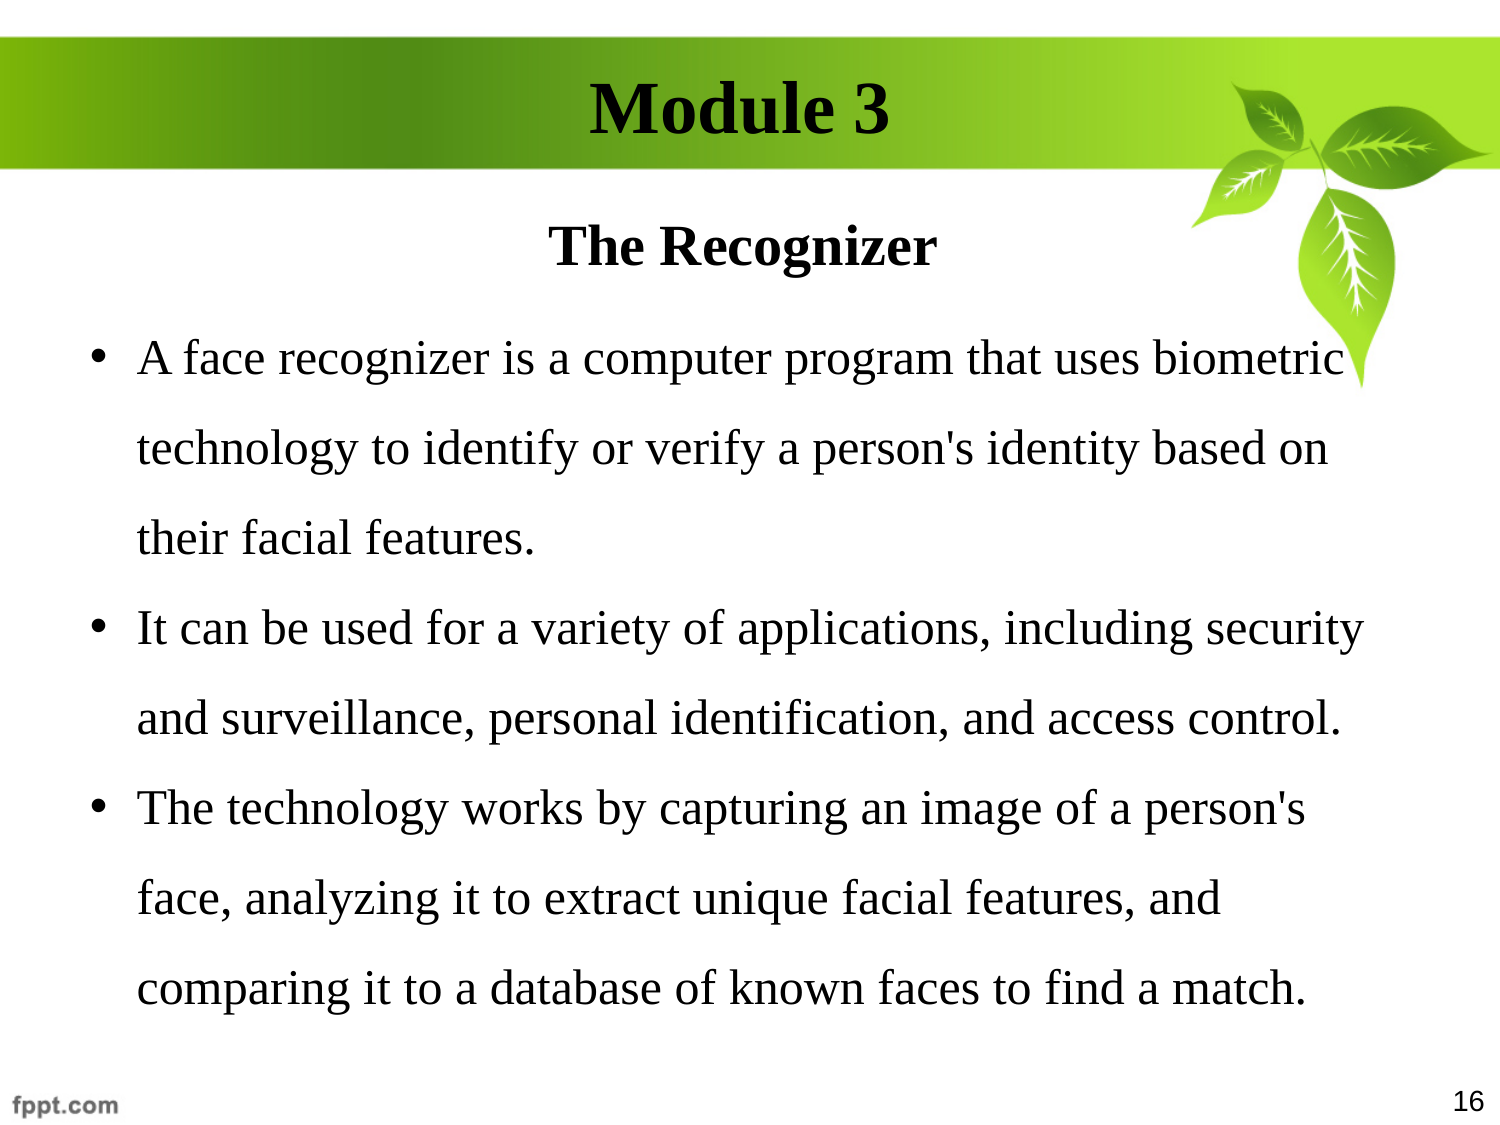

# Module 3
The Recognizer
A face recognizer is a computer program that uses biometric technology to identify or verify a person's identity based on their facial features.
It can be used for a variety of applications, including security and surveillance, personal identification, and access control.
The technology works by capturing an image of a person's face, analyzing it to extract unique facial features, and comparing it to a database of known faces to find a match.
16